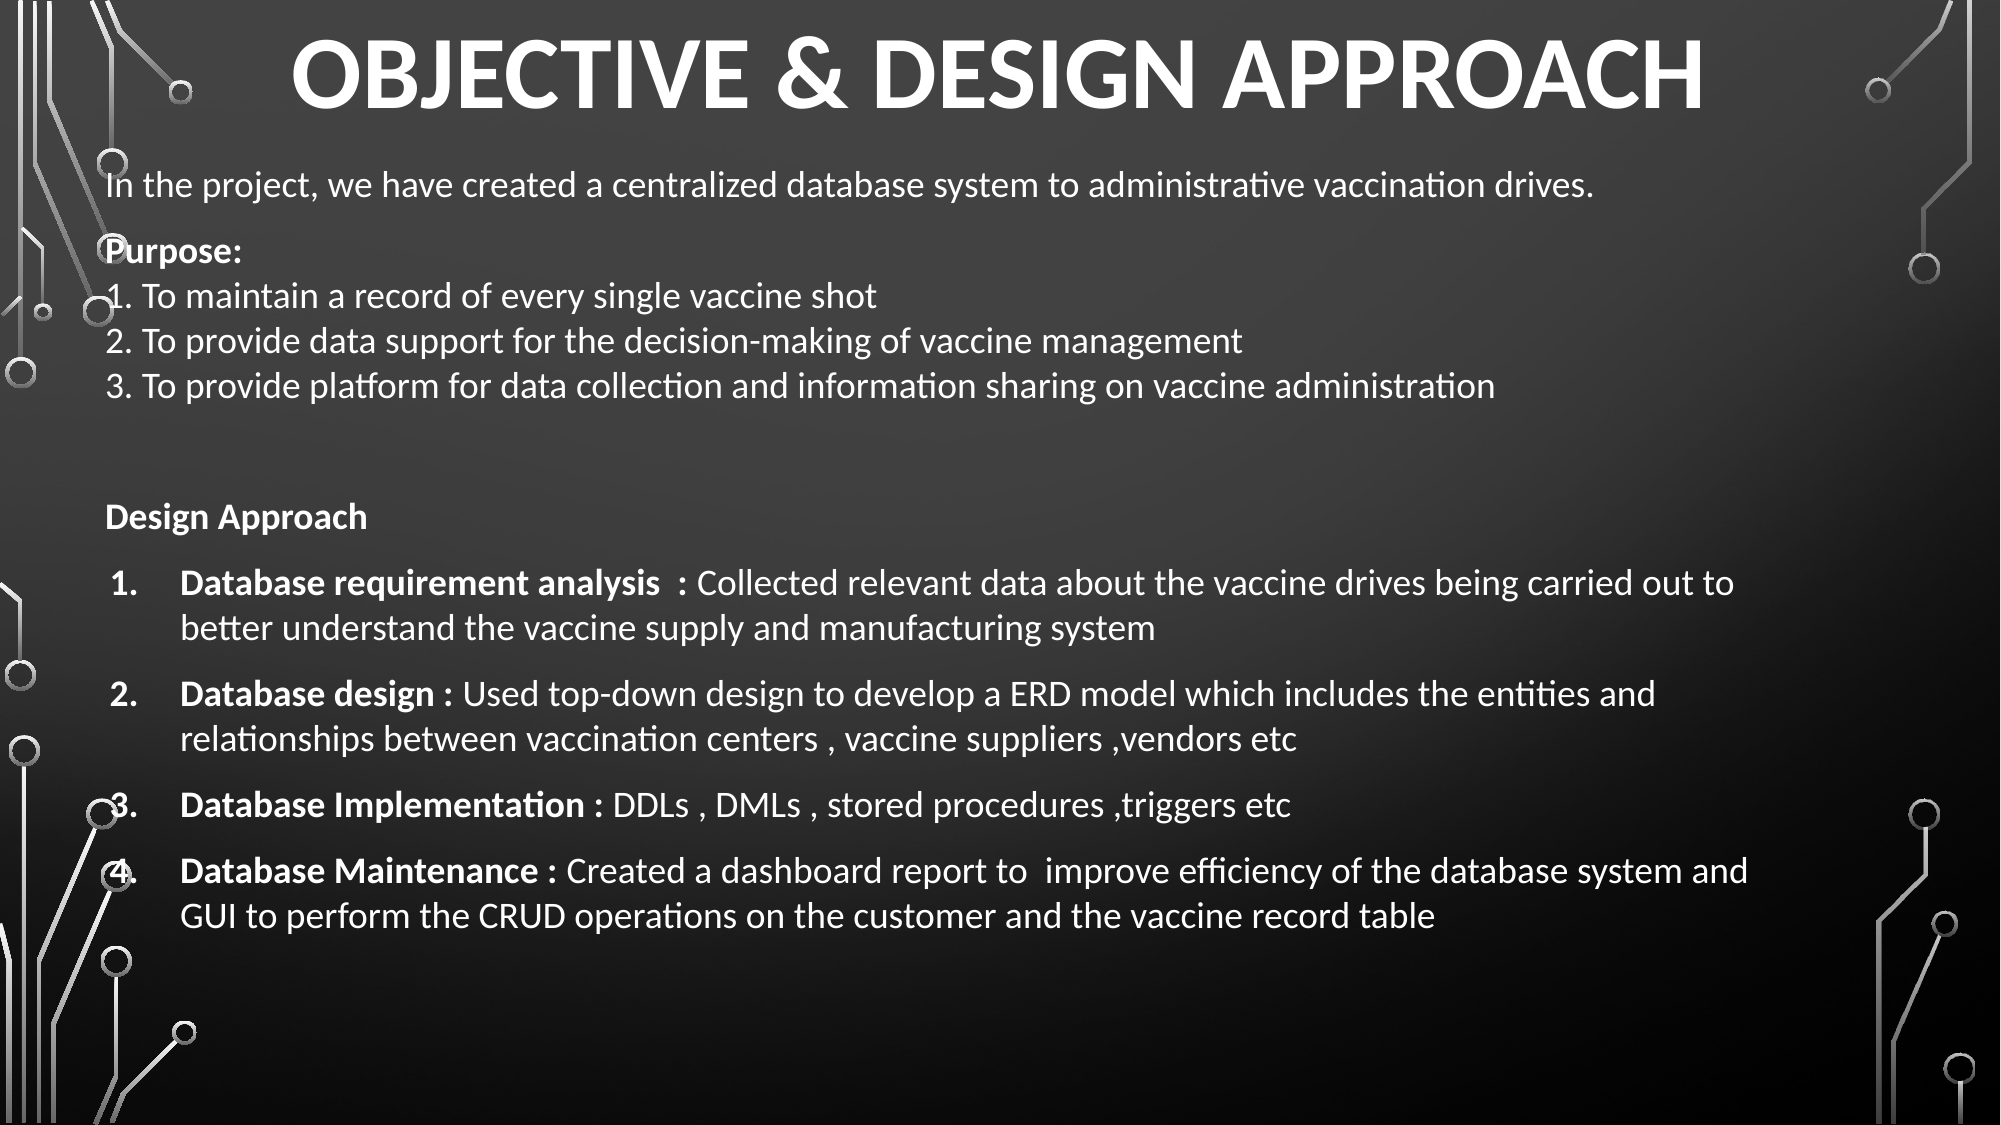

# OBJECTIVE & DESIGN APPROACH
In the project, we have created a centralized database system to administrative vaccination drives.
Purpose:
1. To maintain a record of every single vaccine shot
2. To provide data support for the decision-making of vaccine management
3. To provide platform for data collection and information sharing on vaccine administration

Design Approach
Database requirement analysis  : Collected relevant data about the vaccine drives being carried out to better understand the vaccine supply and manufacturing system
Database design : Used top-down design to develop a ERD model which includes the entities and relationships between vaccination centers , vaccine suppliers ,vendors etc
Database Implementation : DDLs , DMLs , stored procedures ,triggers etc
Database Maintenance : Created a dashboard report to  improve efficiency of the database system and GUI to perform the CRUD operations on the customer and the vaccine record table